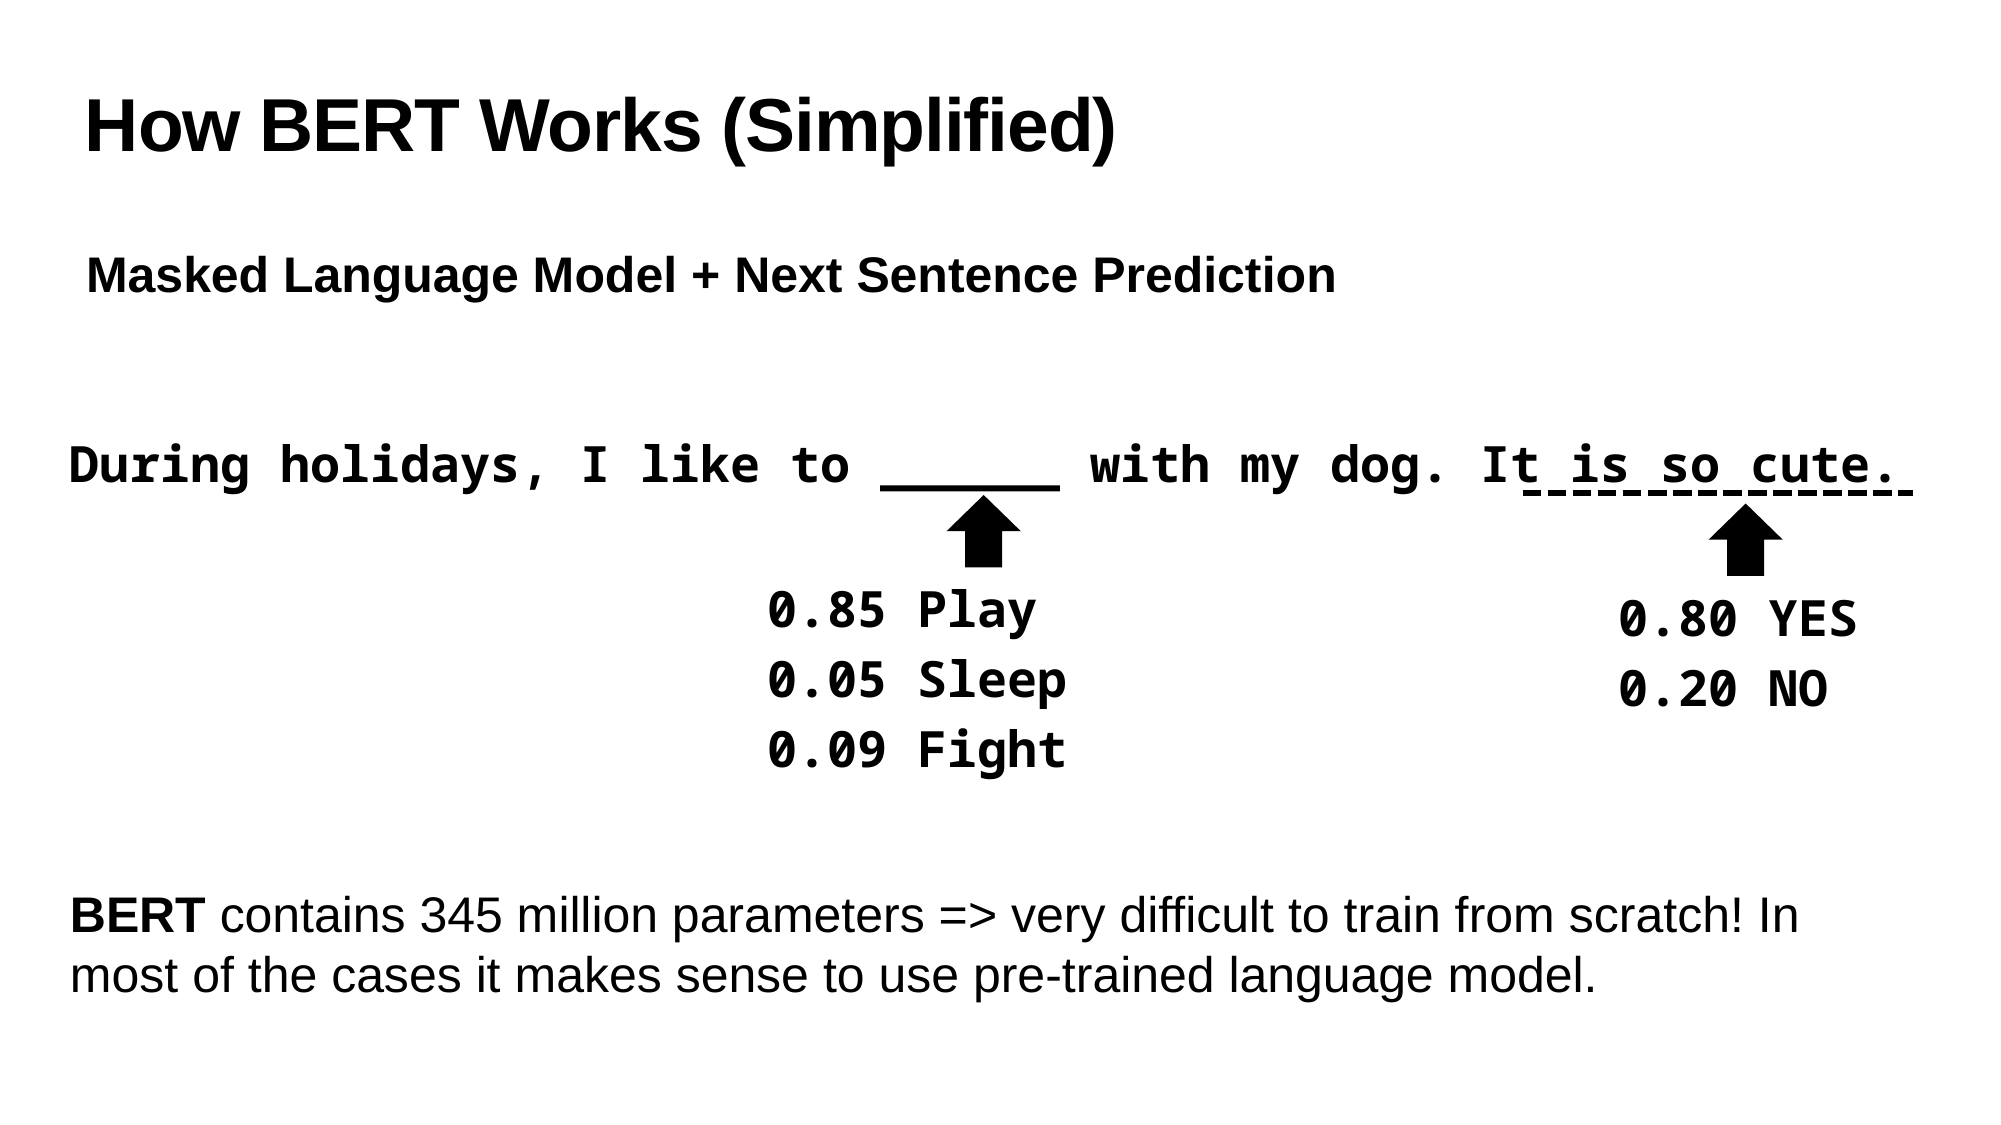

# How BERT Works (Simplified)
Masked Language Model + Next Sentence Prediction
During holidays, I like to ______ with my dog. It is so cute.

0.85 Play
0.05 Sleep
0.09 Fight
0.80 YES
0.20 NO
BERT contains 345 million parameters => very difficult to train from scratch! In most of the cases it makes sense to use pre-trained language model.